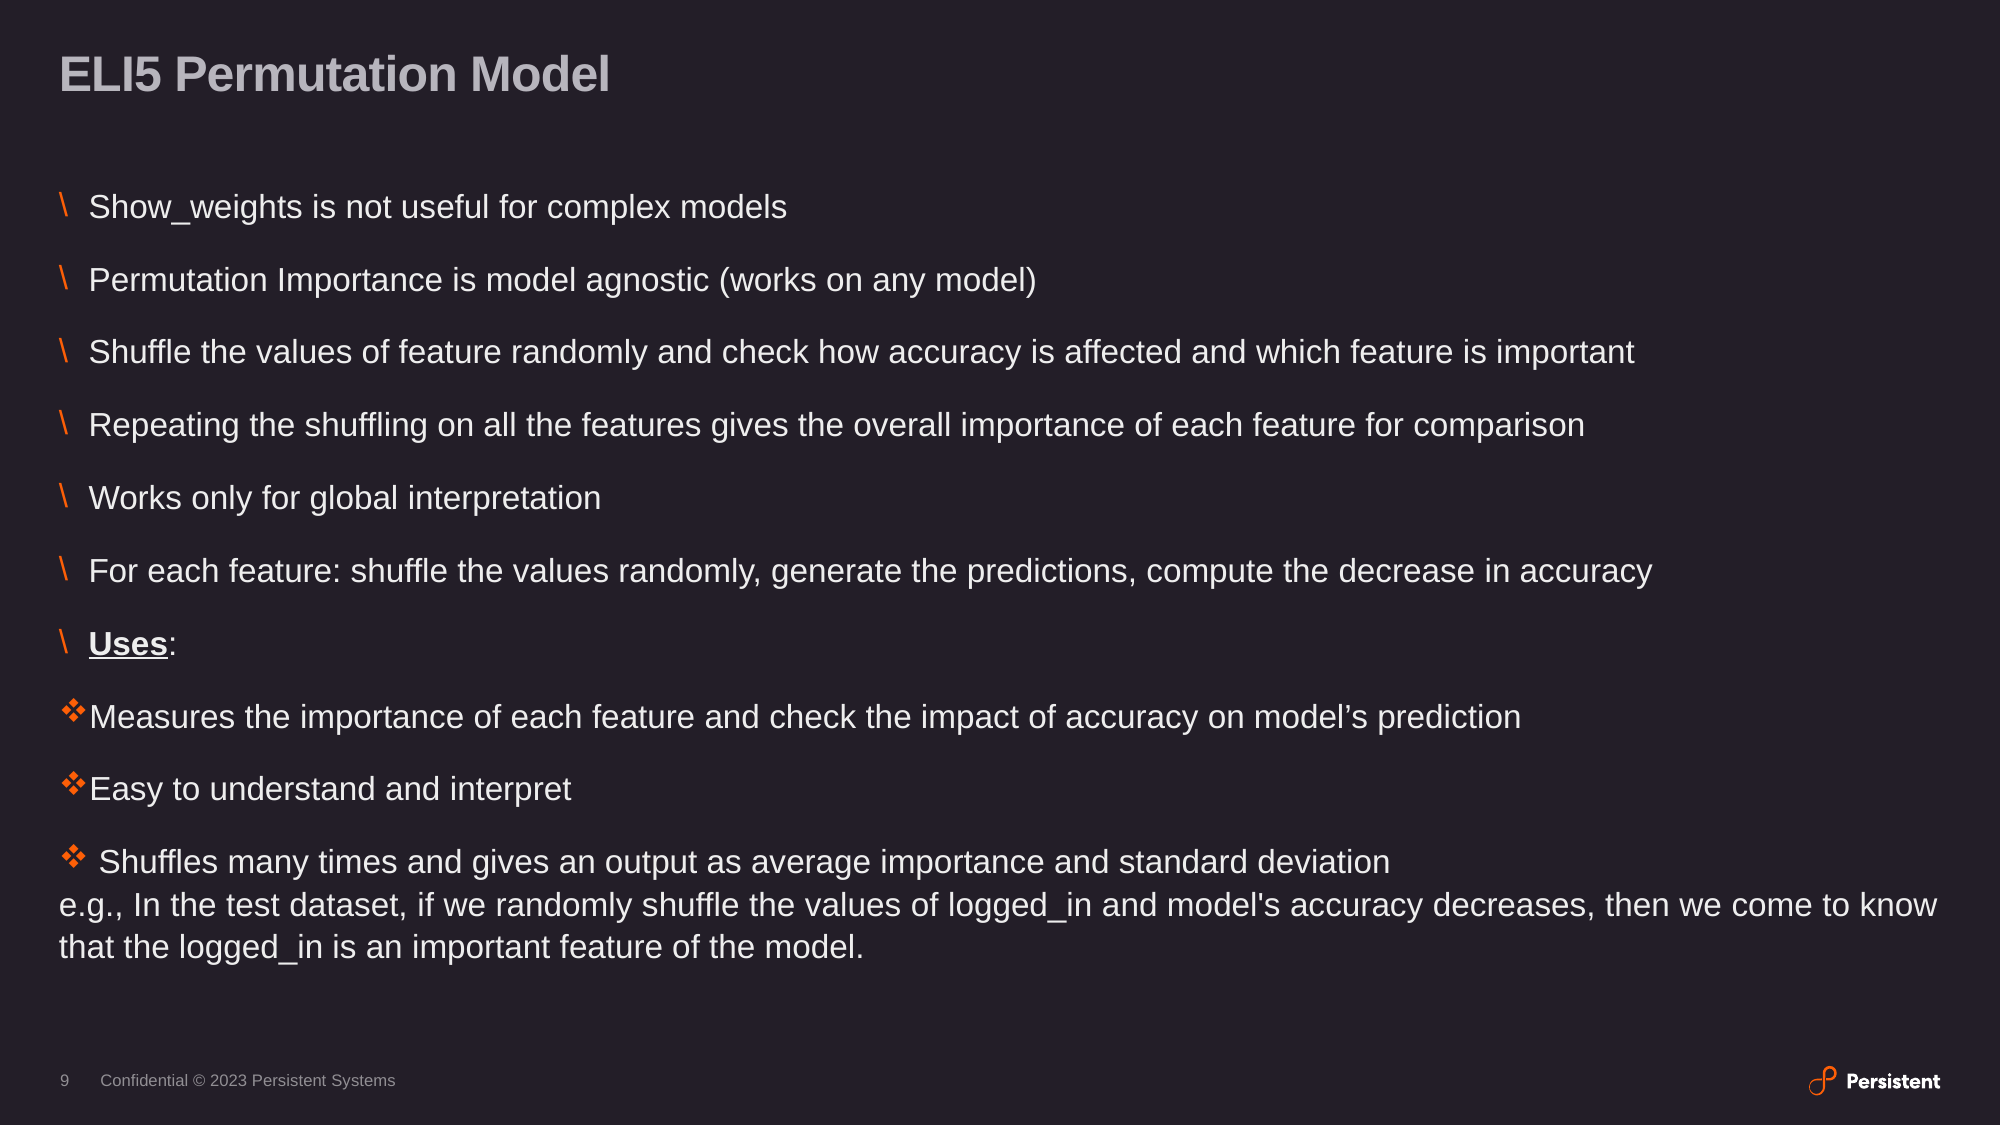

# ELI5 Permutation Model
Show_weights is not useful for complex models
Permutation Importance is model agnostic (works on any model)
Shuffle the values of feature randomly and check how accuracy is affected and which feature is important
Repeating the shuffling on all the features gives the overall importance of each feature for comparison
Works only for global interpretation
For each feature: shuffle the values randomly, generate the predictions, compute the decrease in accuracy
Uses:
Measures the importance of each feature and check the impact of accuracy on model’s prediction
Easy to understand and interpret
 Shuffles many times and gives an output as average importance and standard deviation
e.g., In the test dataset, if we randomly shuffle the values of logged_in and model's accuracy decreases, then we come to know that the logged_in is an important feature of the model.
9